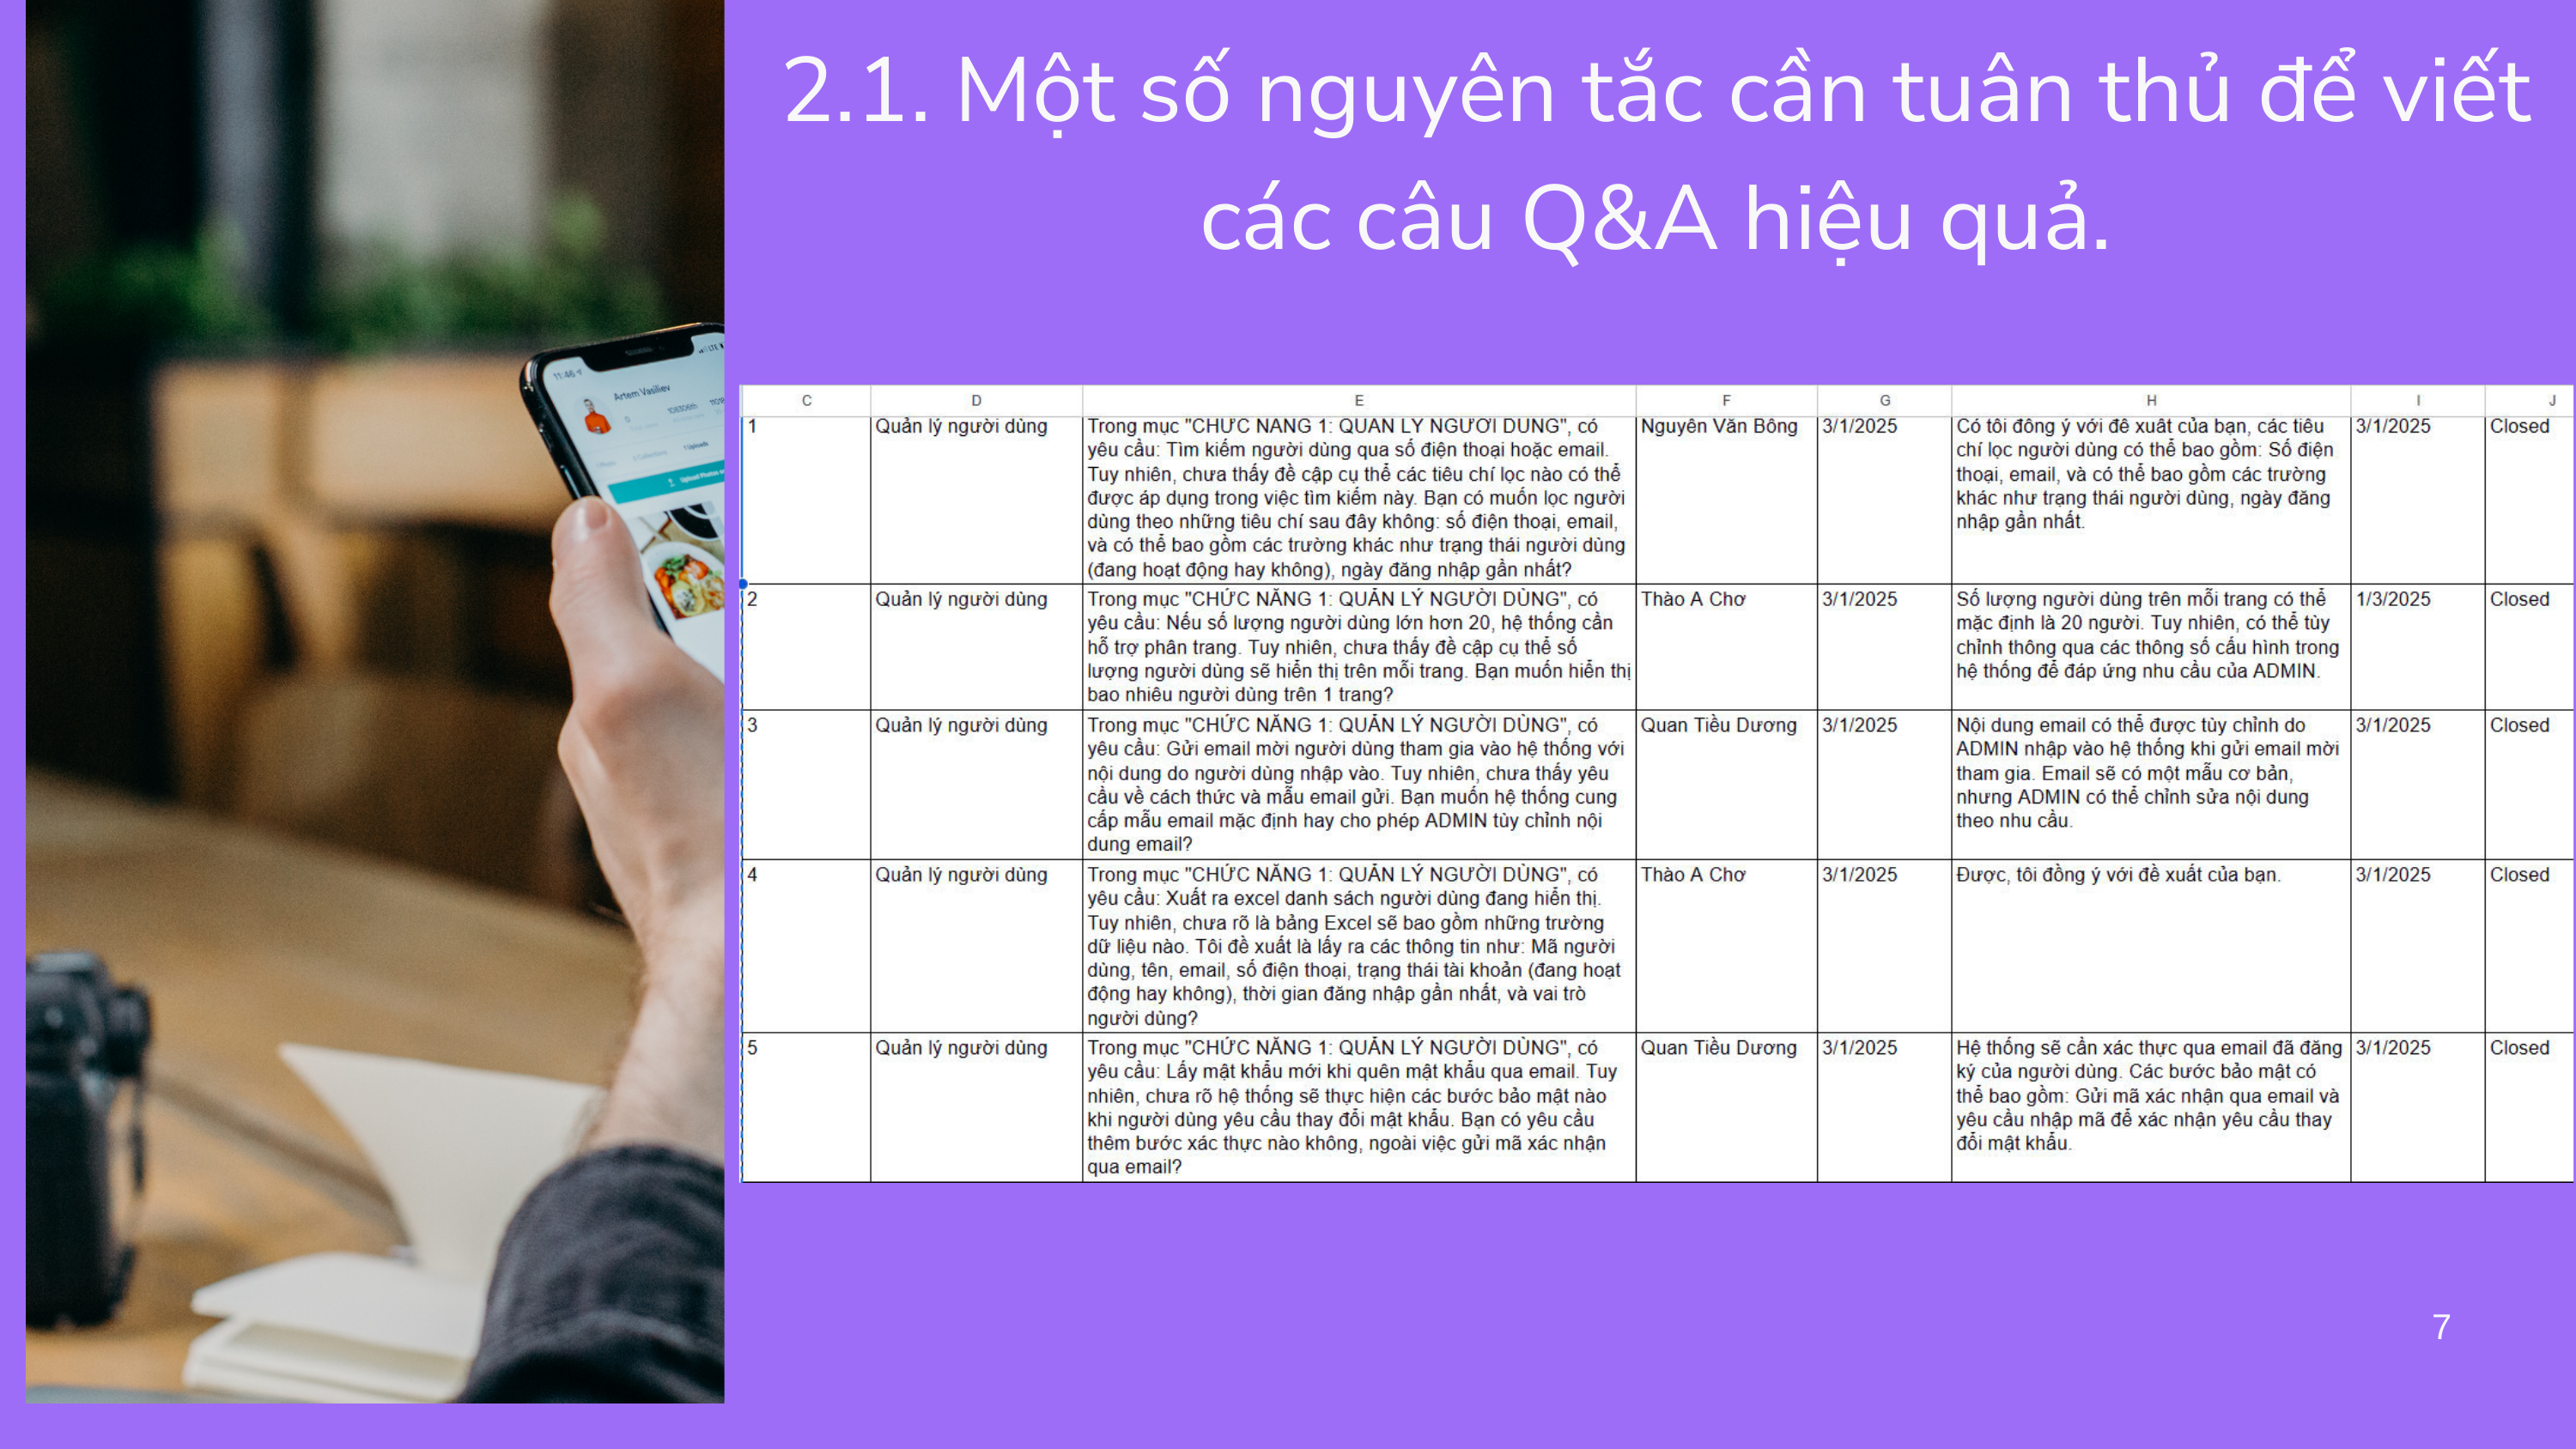

2.1. Một số nguyên tắc cần tuân thủ để viết các câu Q&A hiệu quả.

7